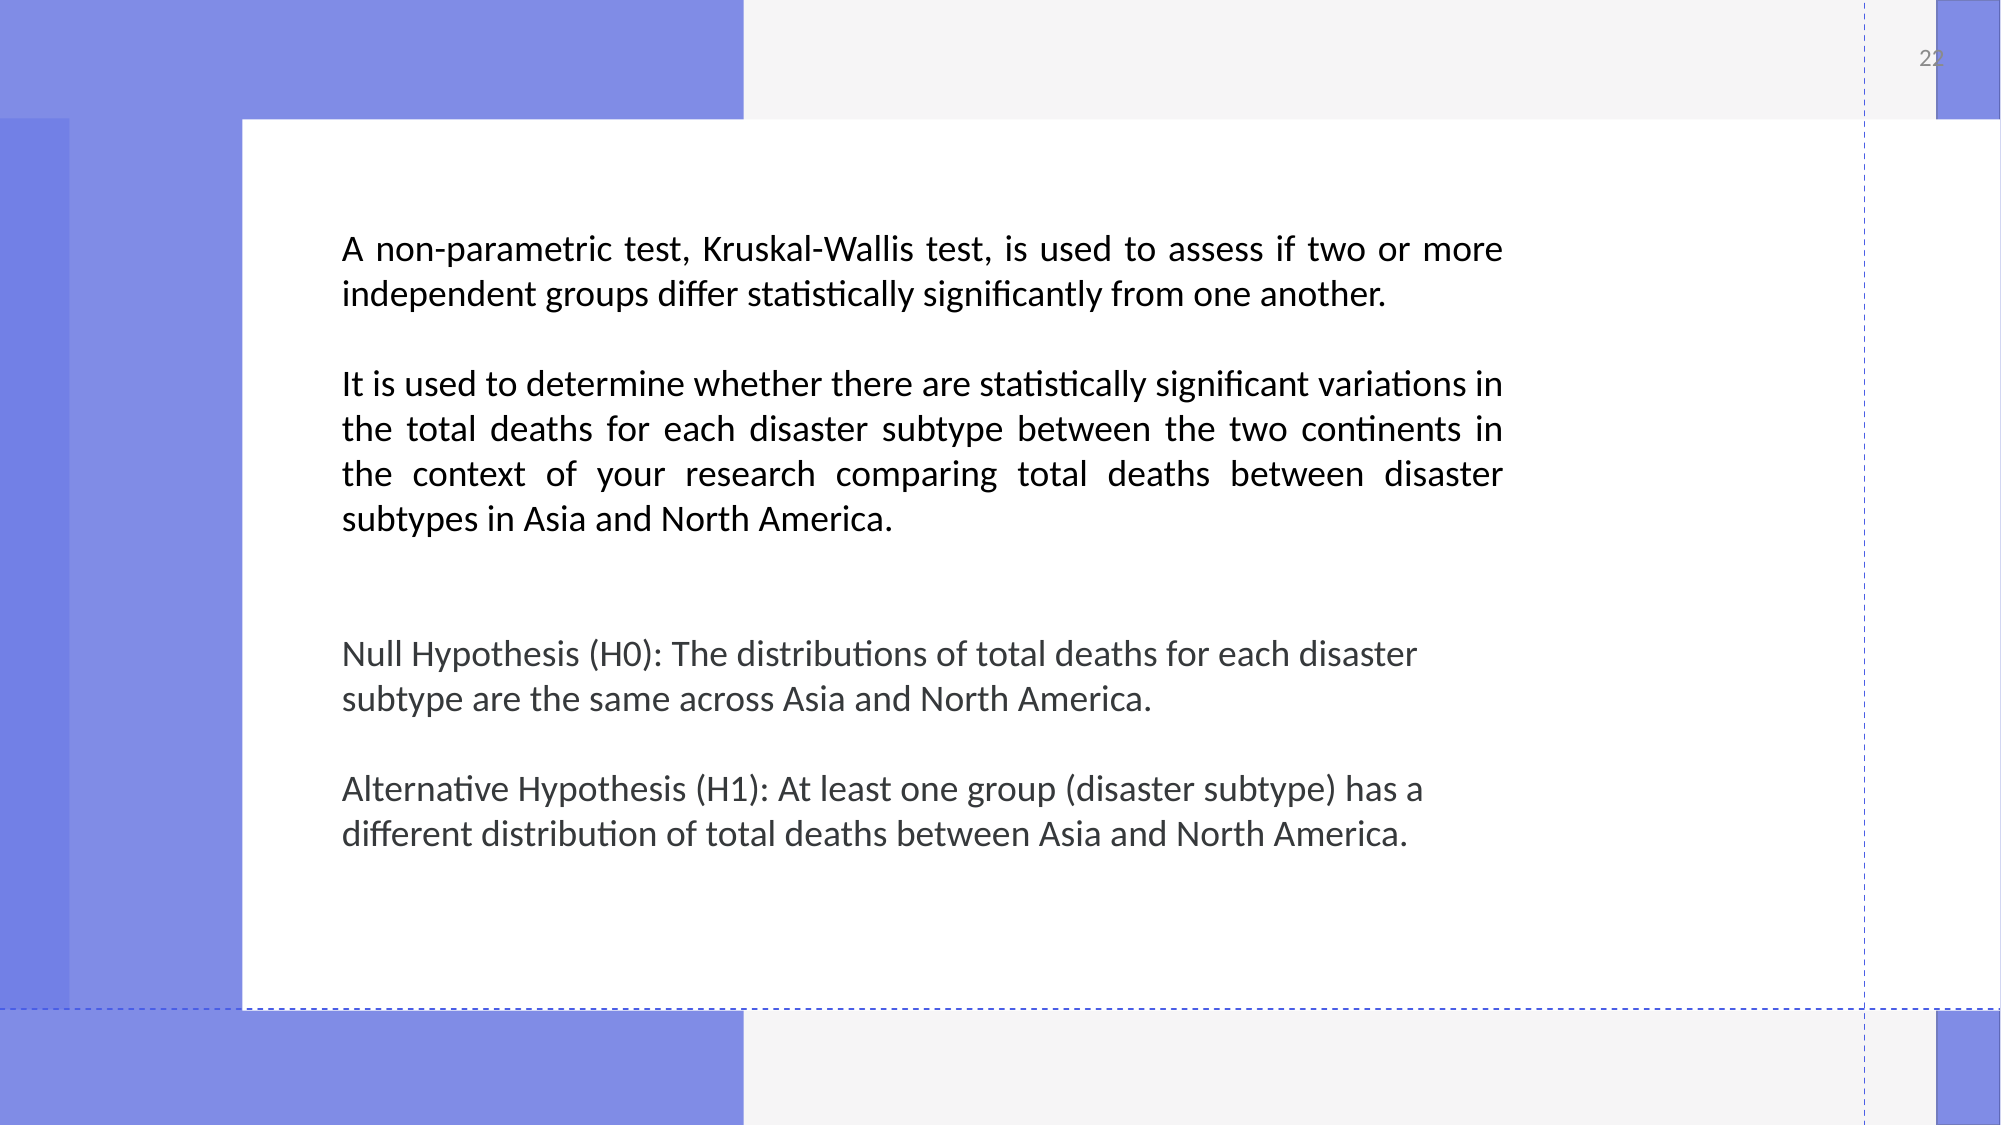

22

A non-parametric test, Kruskal-Wallis test, is used to assess if two or more independent groups differ statistically significantly from one another.

It is used to determine whether there are statistically significant variations in the total deaths for each disaster subtype between the two continents in the context of your research comparing total deaths between disaster subtypes in Asia and North America.

Null Hypothesis (H0): The distributions of total deaths for each disaster subtype are the same across Asia and North America.
Alternative Hypothesis (H1): At least one group (disaster subtype) has a different distribution of total deaths between Asia and North America.